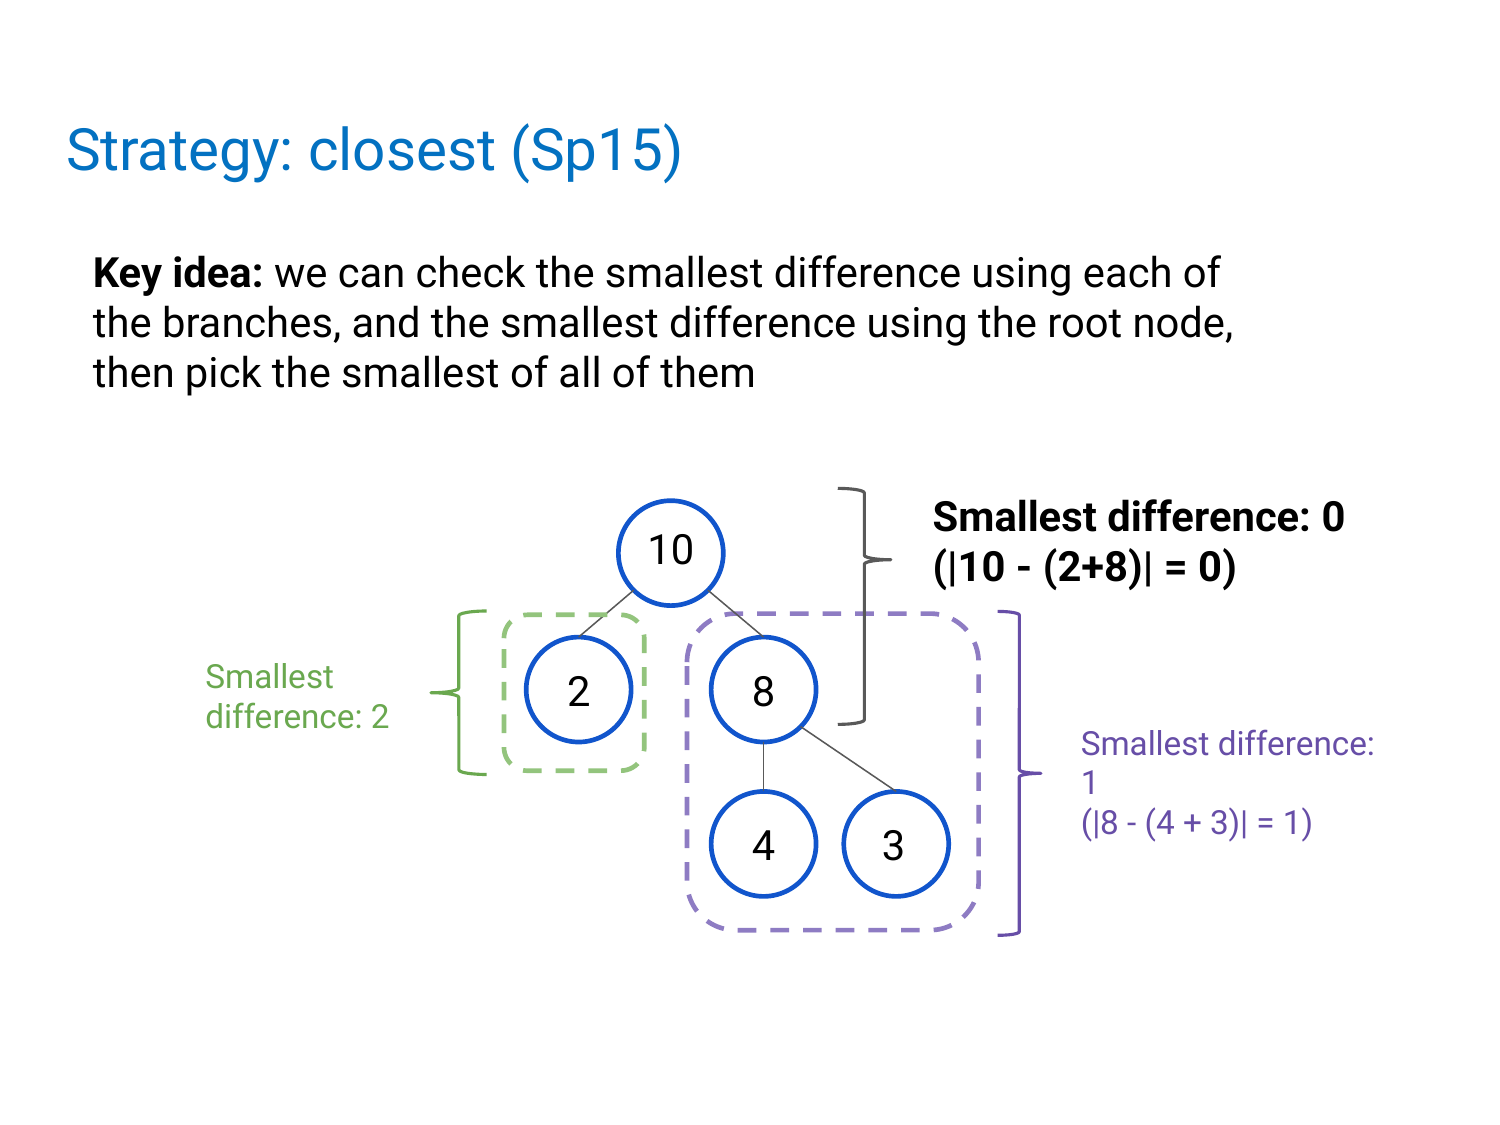

# Strategy: closest (Sp15)

Key idea: we can check the smallest difference using each of the branches, and the smallest difference using the root node, then pick the smallest of all of them
Smallest difference: 0
(|10 - (2+8)| = 0)

10

Smallest difference: 2
2
8
Smallest difference: 1
(|8 - (4 + 3)| = 1)

4
  3